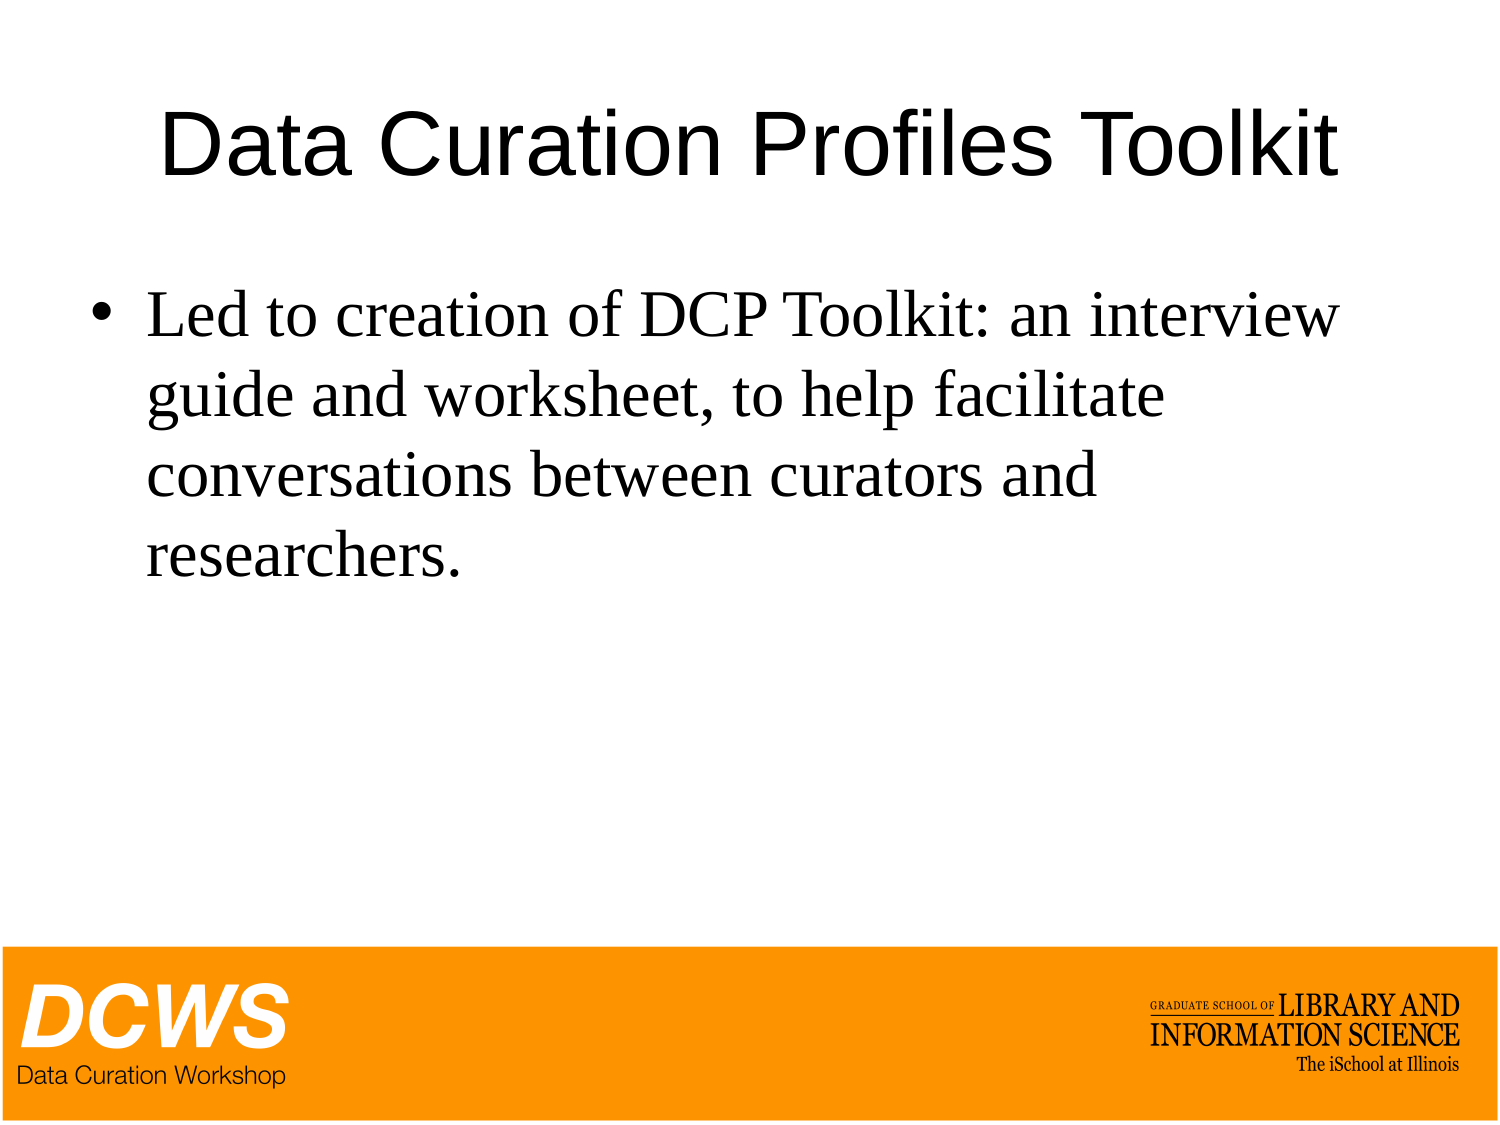

# Data Curation Profiles Toolkit
Led to creation of DCP Toolkit: an interview guide and worksheet, to help facilitate conversations between curators and researchers.